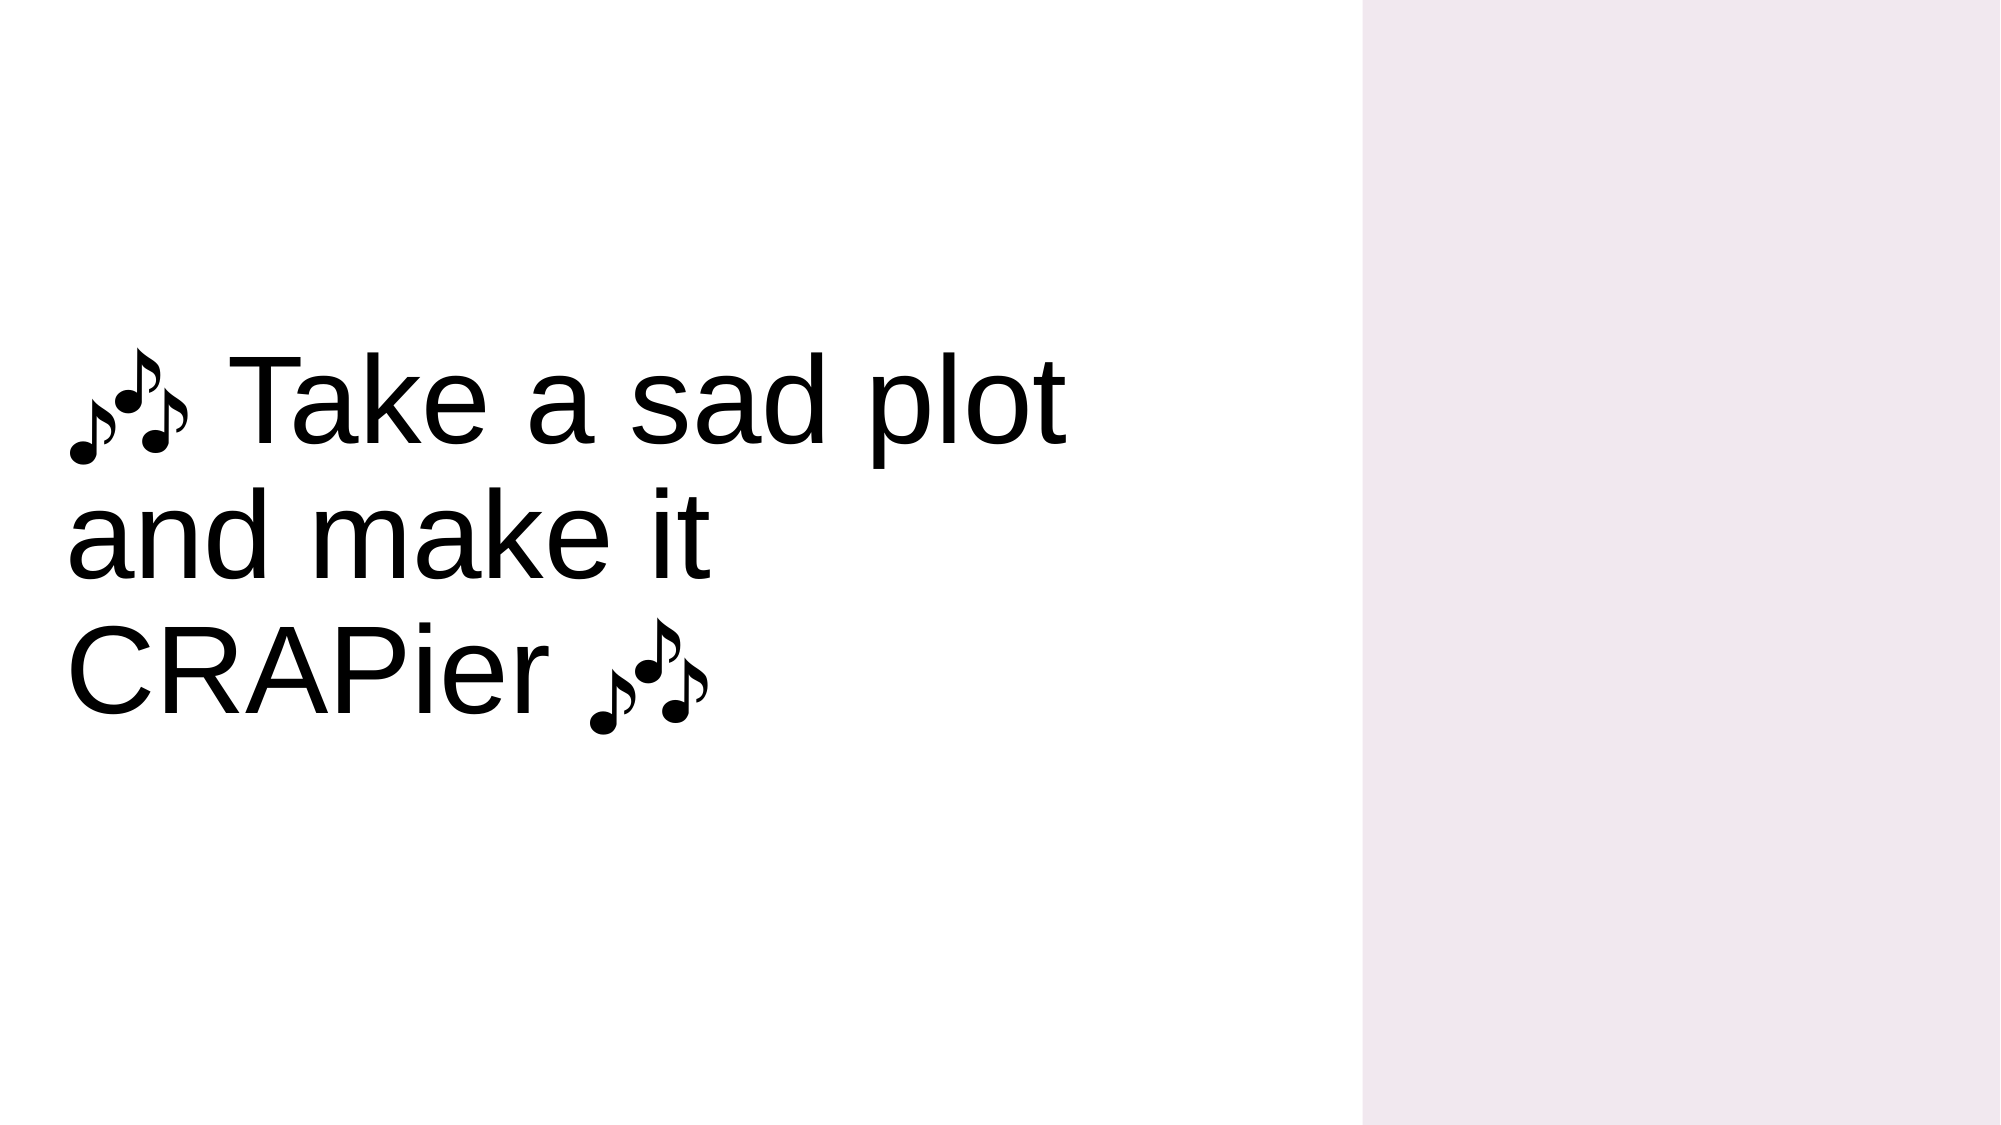

# 🎶 Take a sad plot and make it CRAPier 🎶